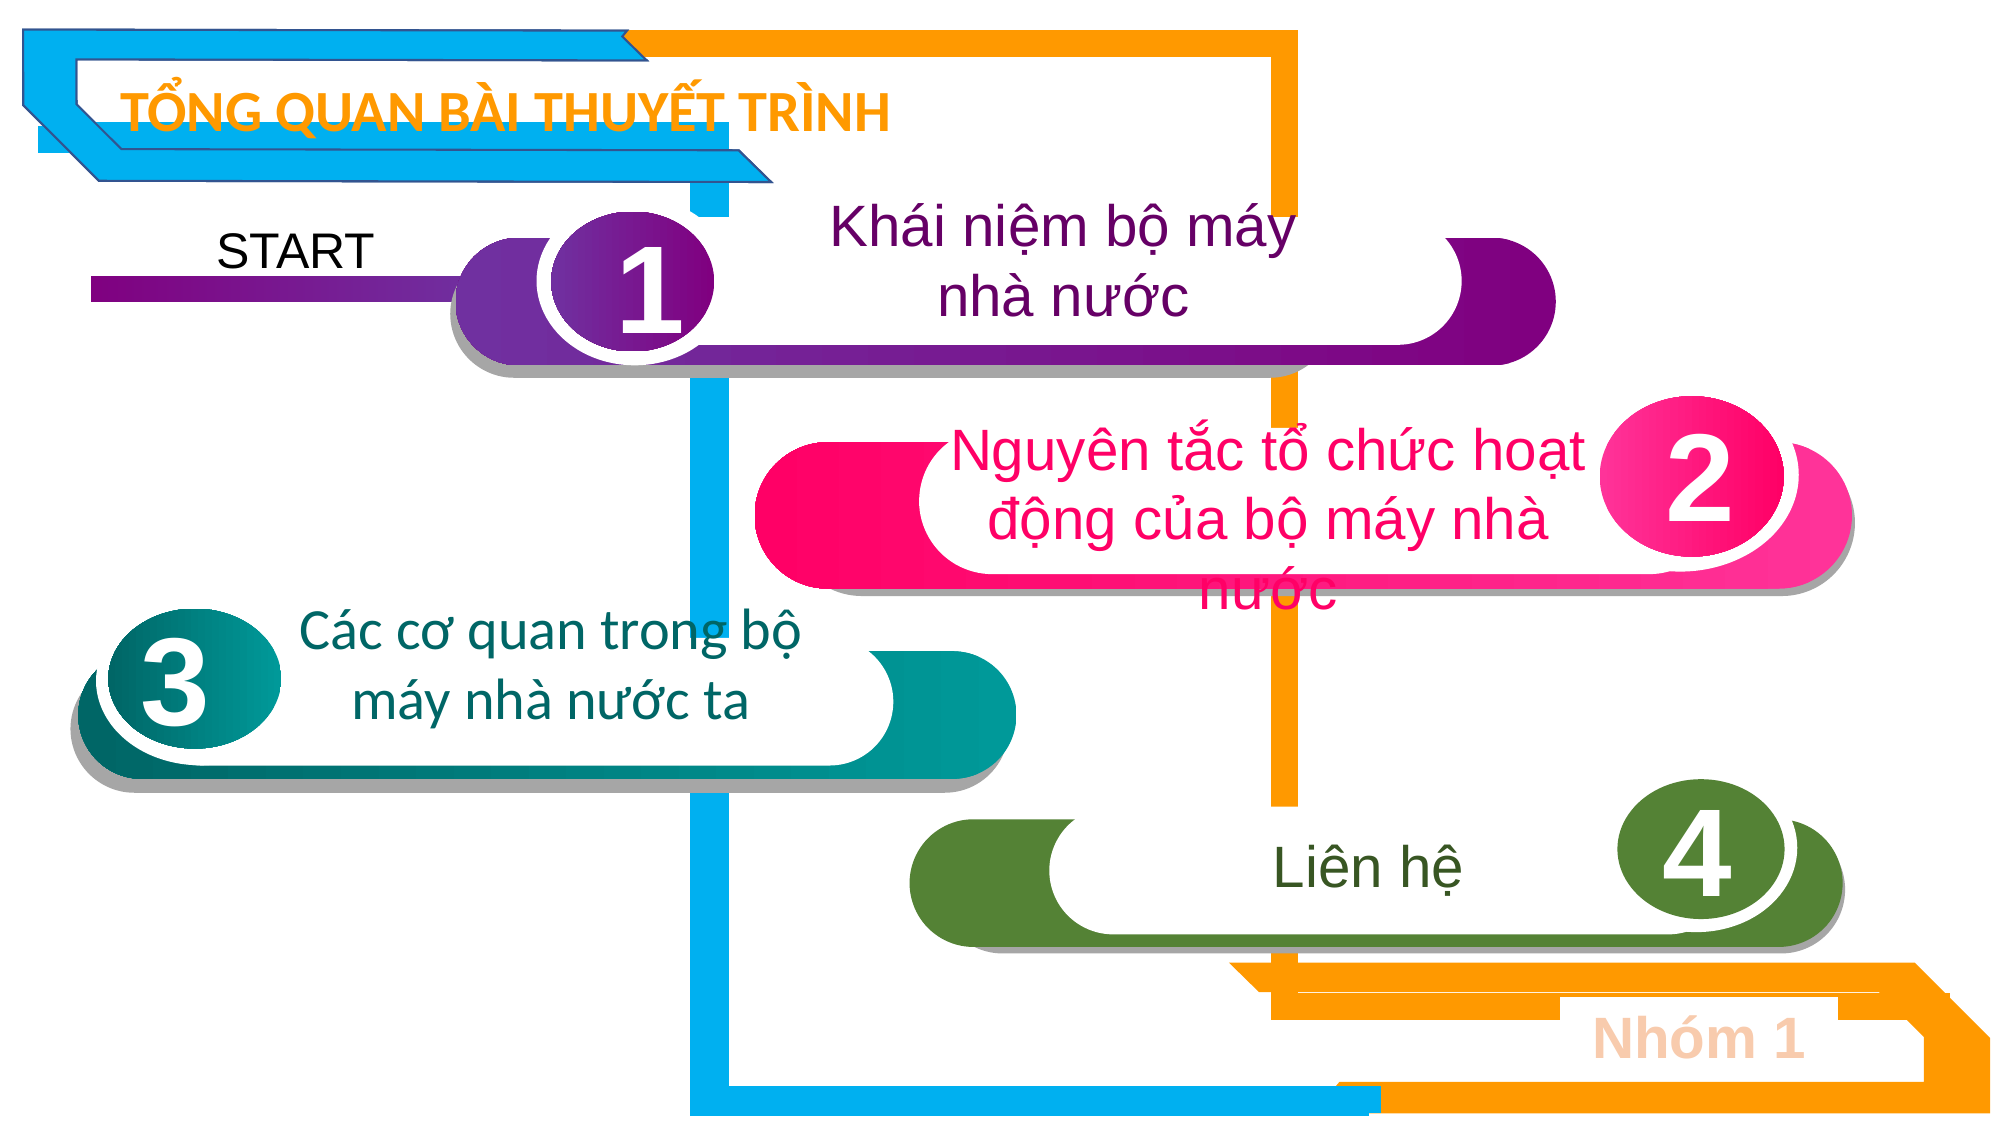

TỔNG QUAN BÀI THUYẾT TRÌNH

Khái niệm bộ máy nhà nước

1
START

2

Nguyên tắc tổ chức hoạt động của bộ máy nhà nước

Các cơ quan trong bộ máy nhà nước ta
3

4

Liên hệ